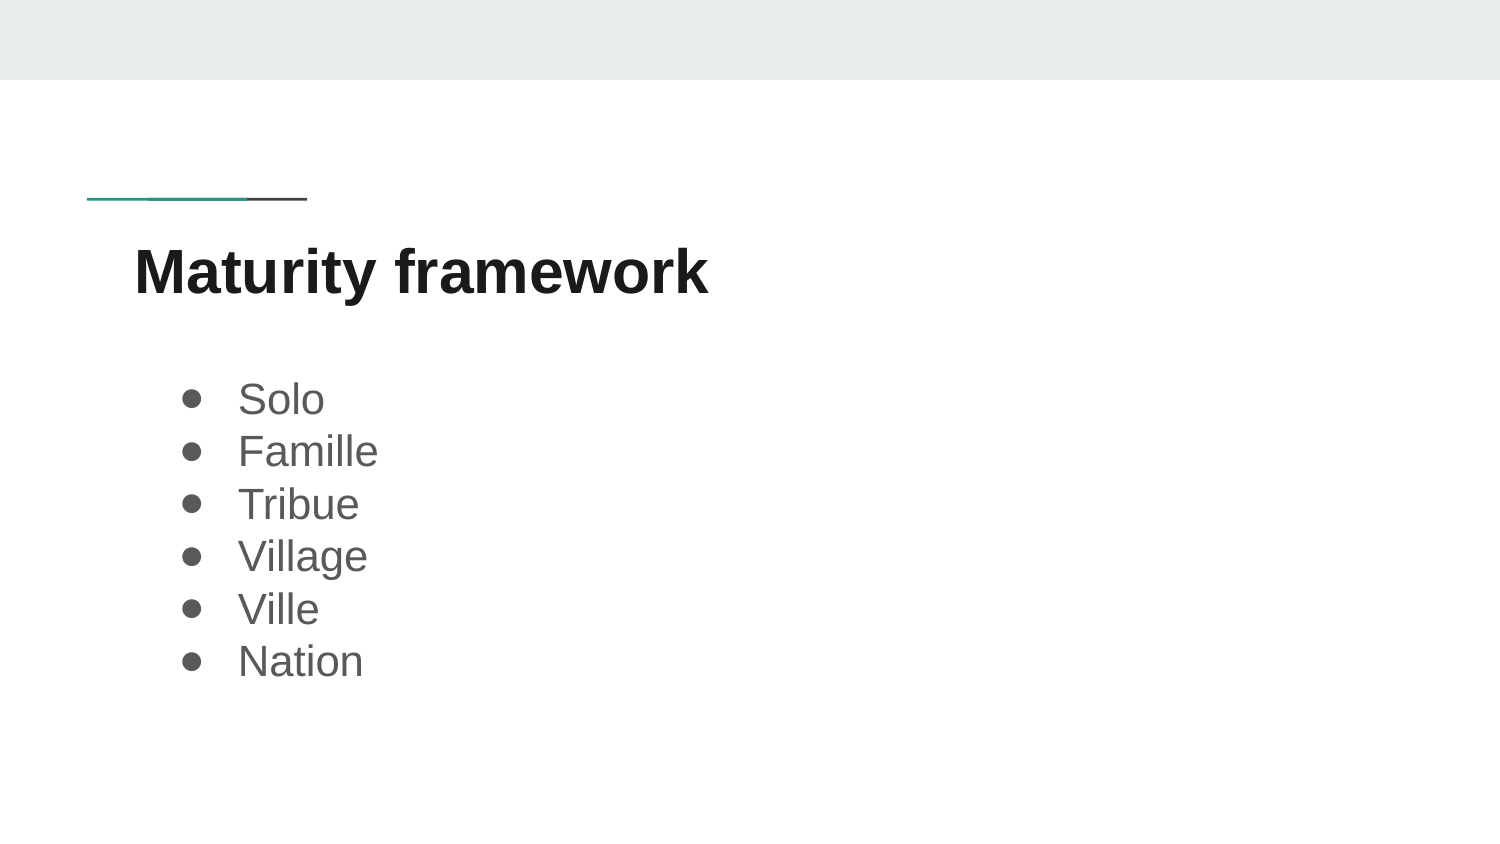

# Maturity framework
Solo
Famille
Tribue
Village
Ville
Nation